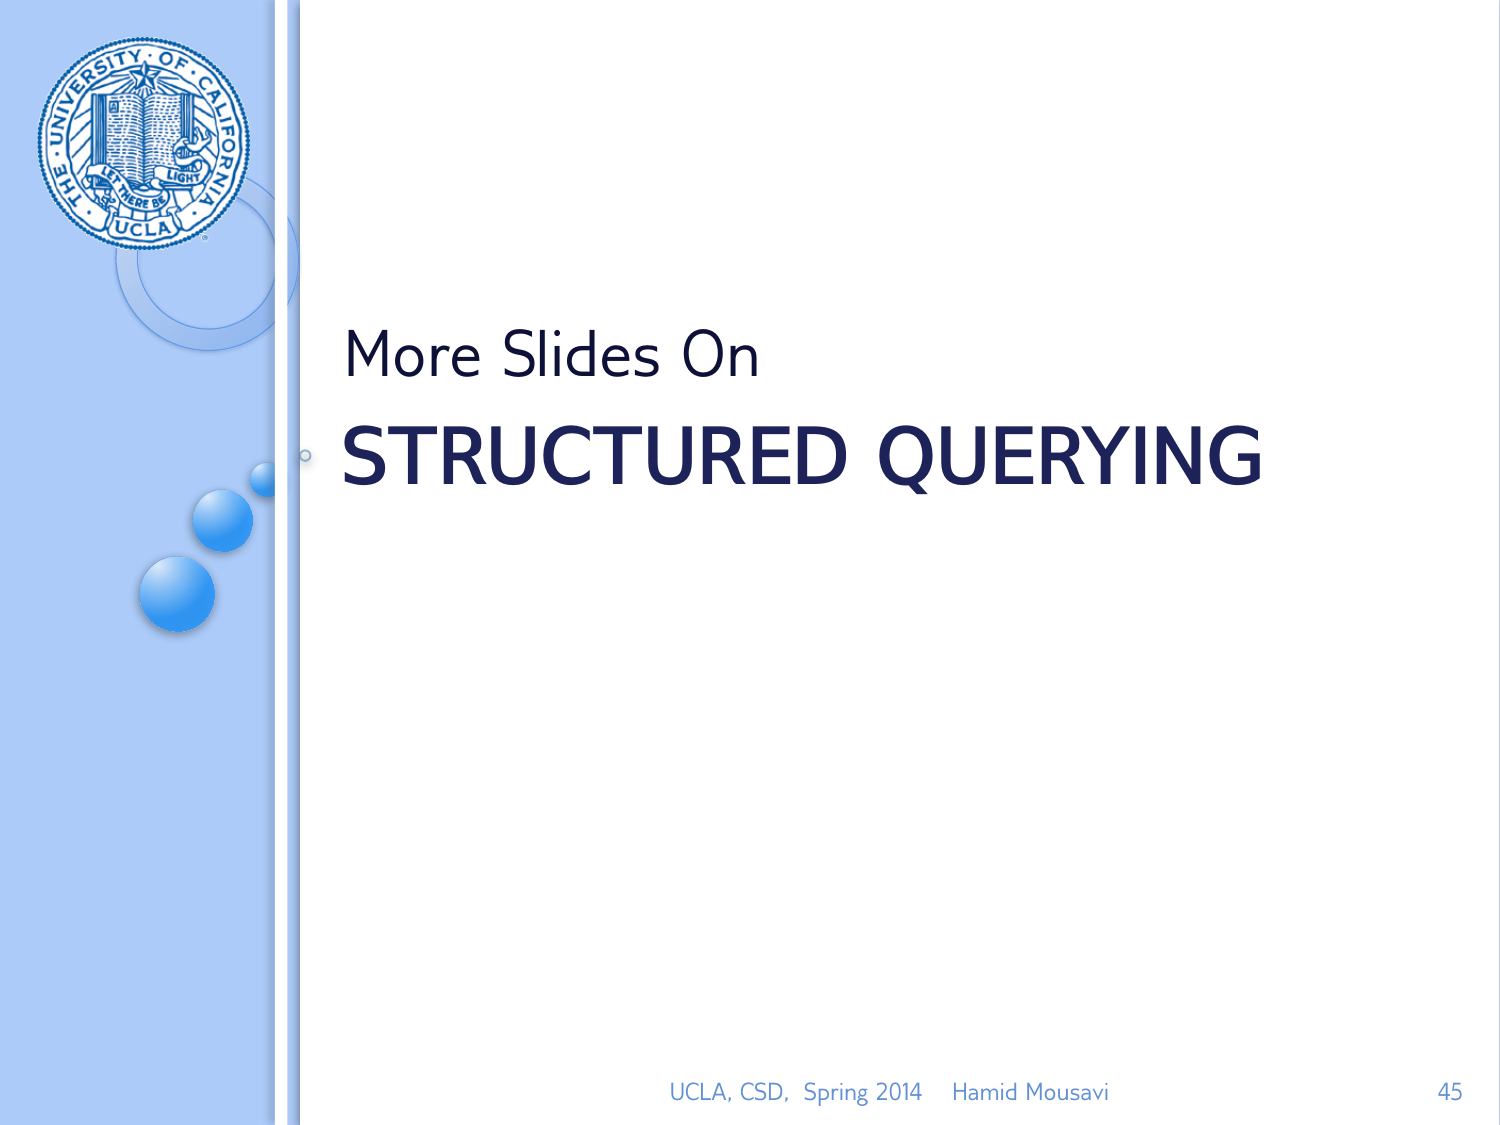

More Slides On
# Structured querying
UCLA, CSD,  Spring 2014
Hamid Mousavi
45